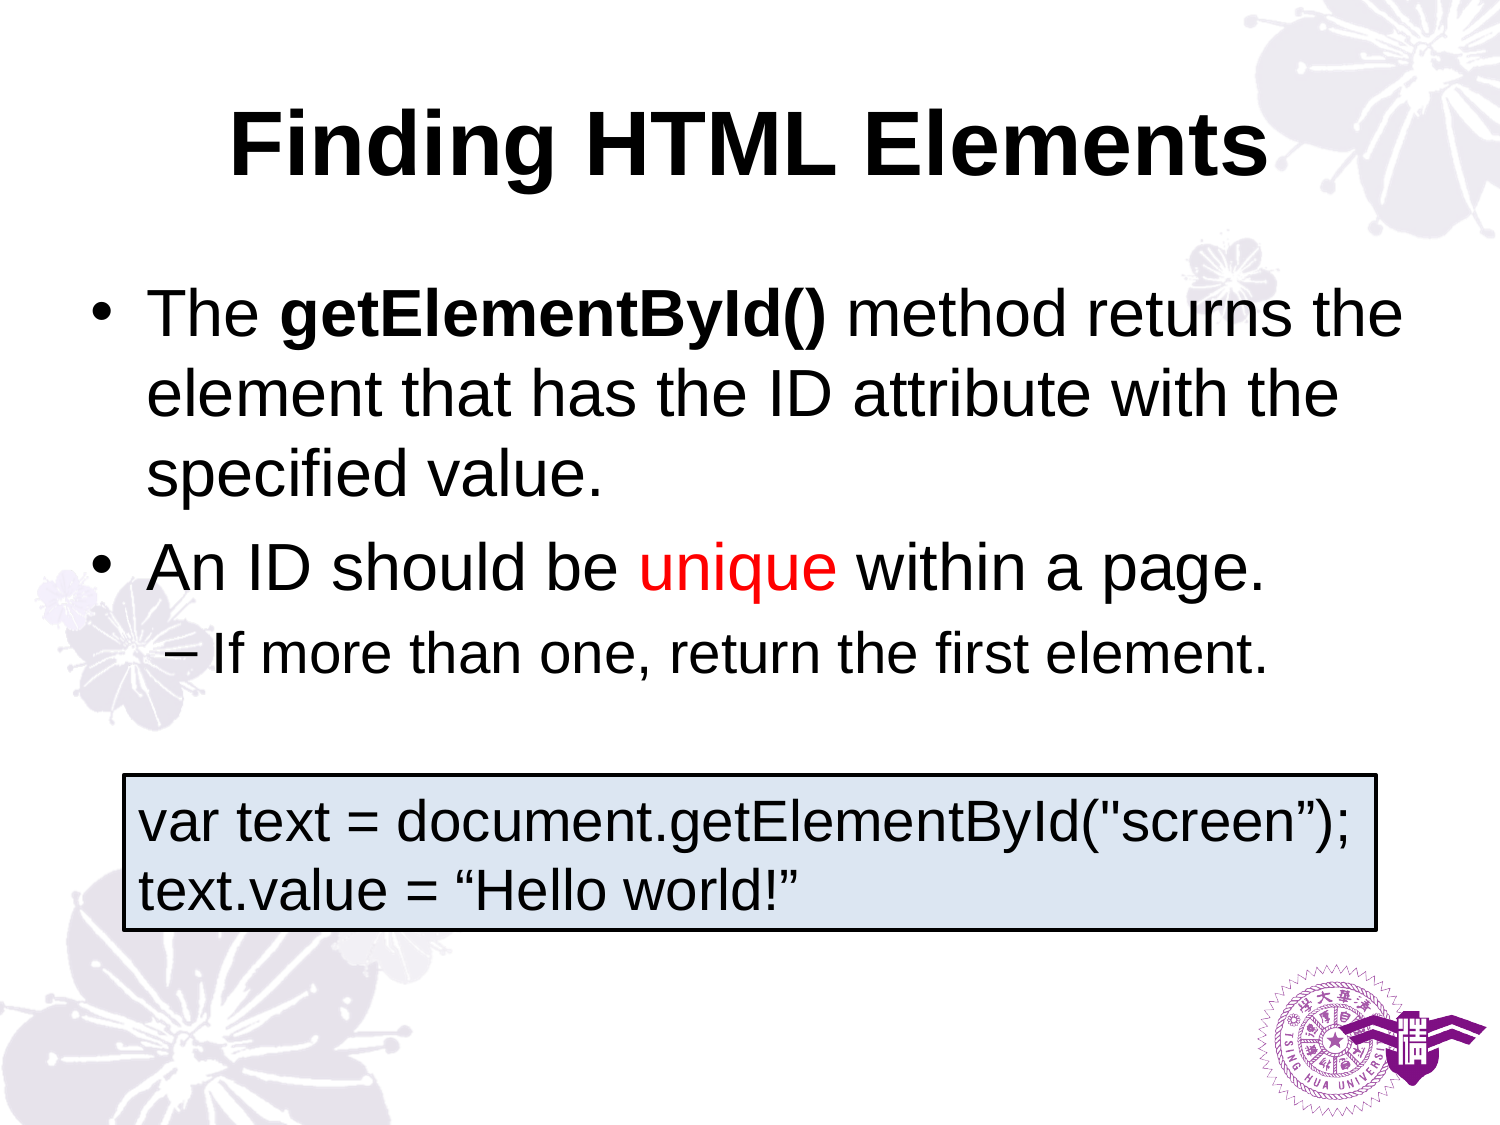

# Finding HTML Elements
The getElementById() method returns the element that has the ID attribute with the specified value.
An ID should be unique within a page.
If more than one, return the first element.
var text = document.getElementById("screen”);
text.value = “Hello world!”